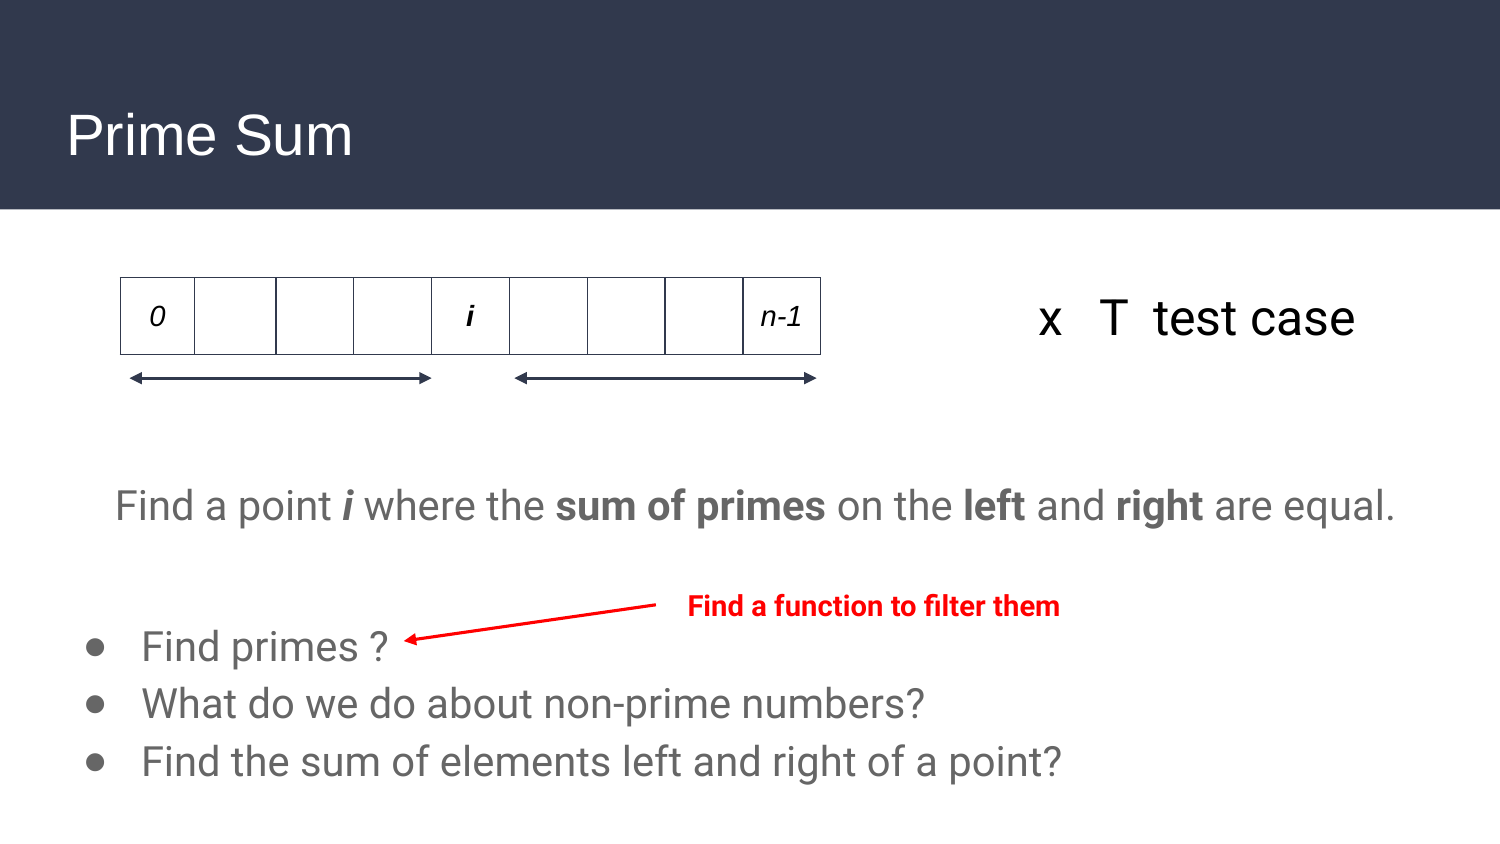

# Prime Sum

 x   T  test case
| 0 |  |  |  | i |  |  |  | n-1 |
| --- | --- | --- | --- | --- | --- | --- | --- | --- |
Find a point i where the sum of primes on the left and right are equal.
Find primes ?
What do we do about non-prime numbers?
Find the sum of elements left and right of a point?
Find a function to filter them